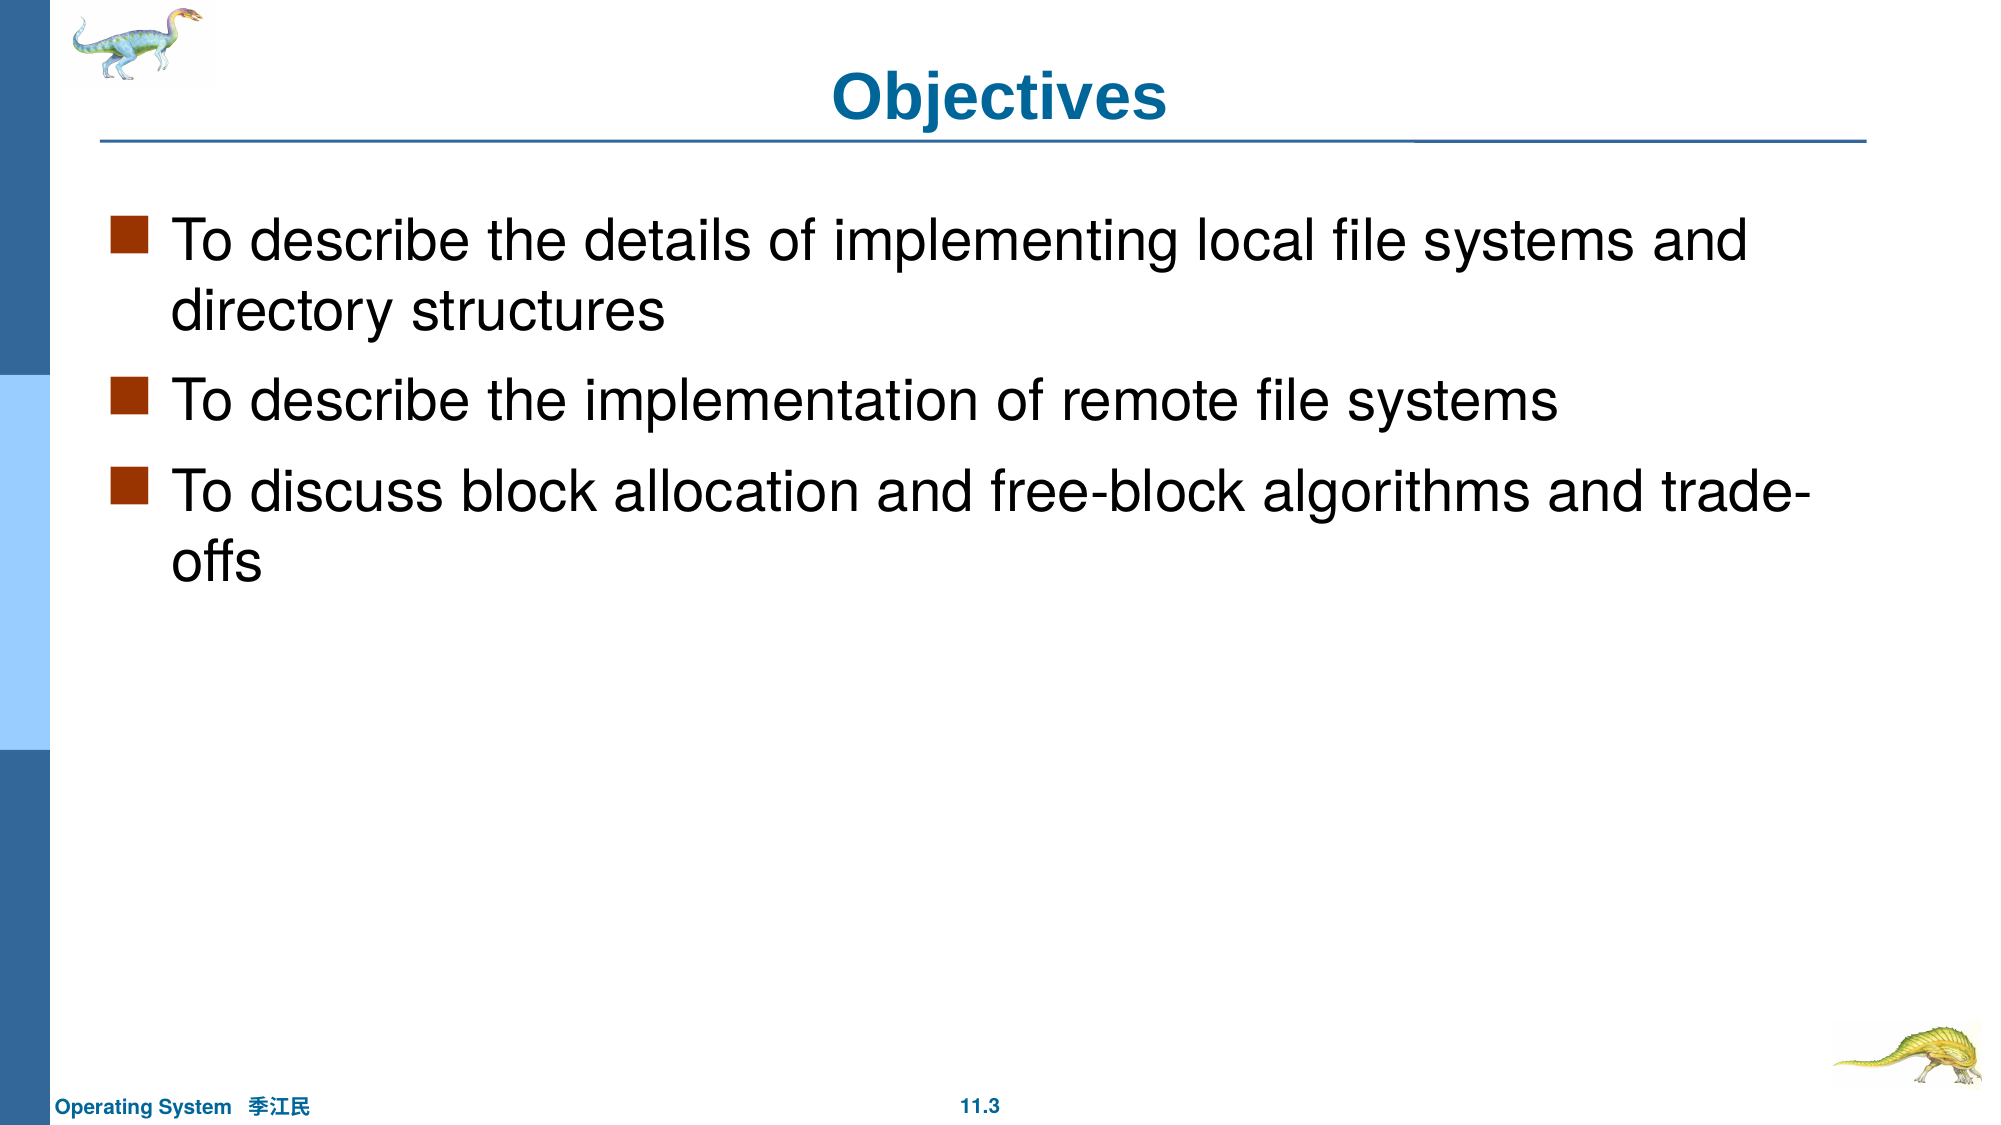

# Objectives
To describe the details of implementing local file systems and directory structures
To describe the implementation of remote file systems
To discuss block allocation and free-block algorithms and trade-offs